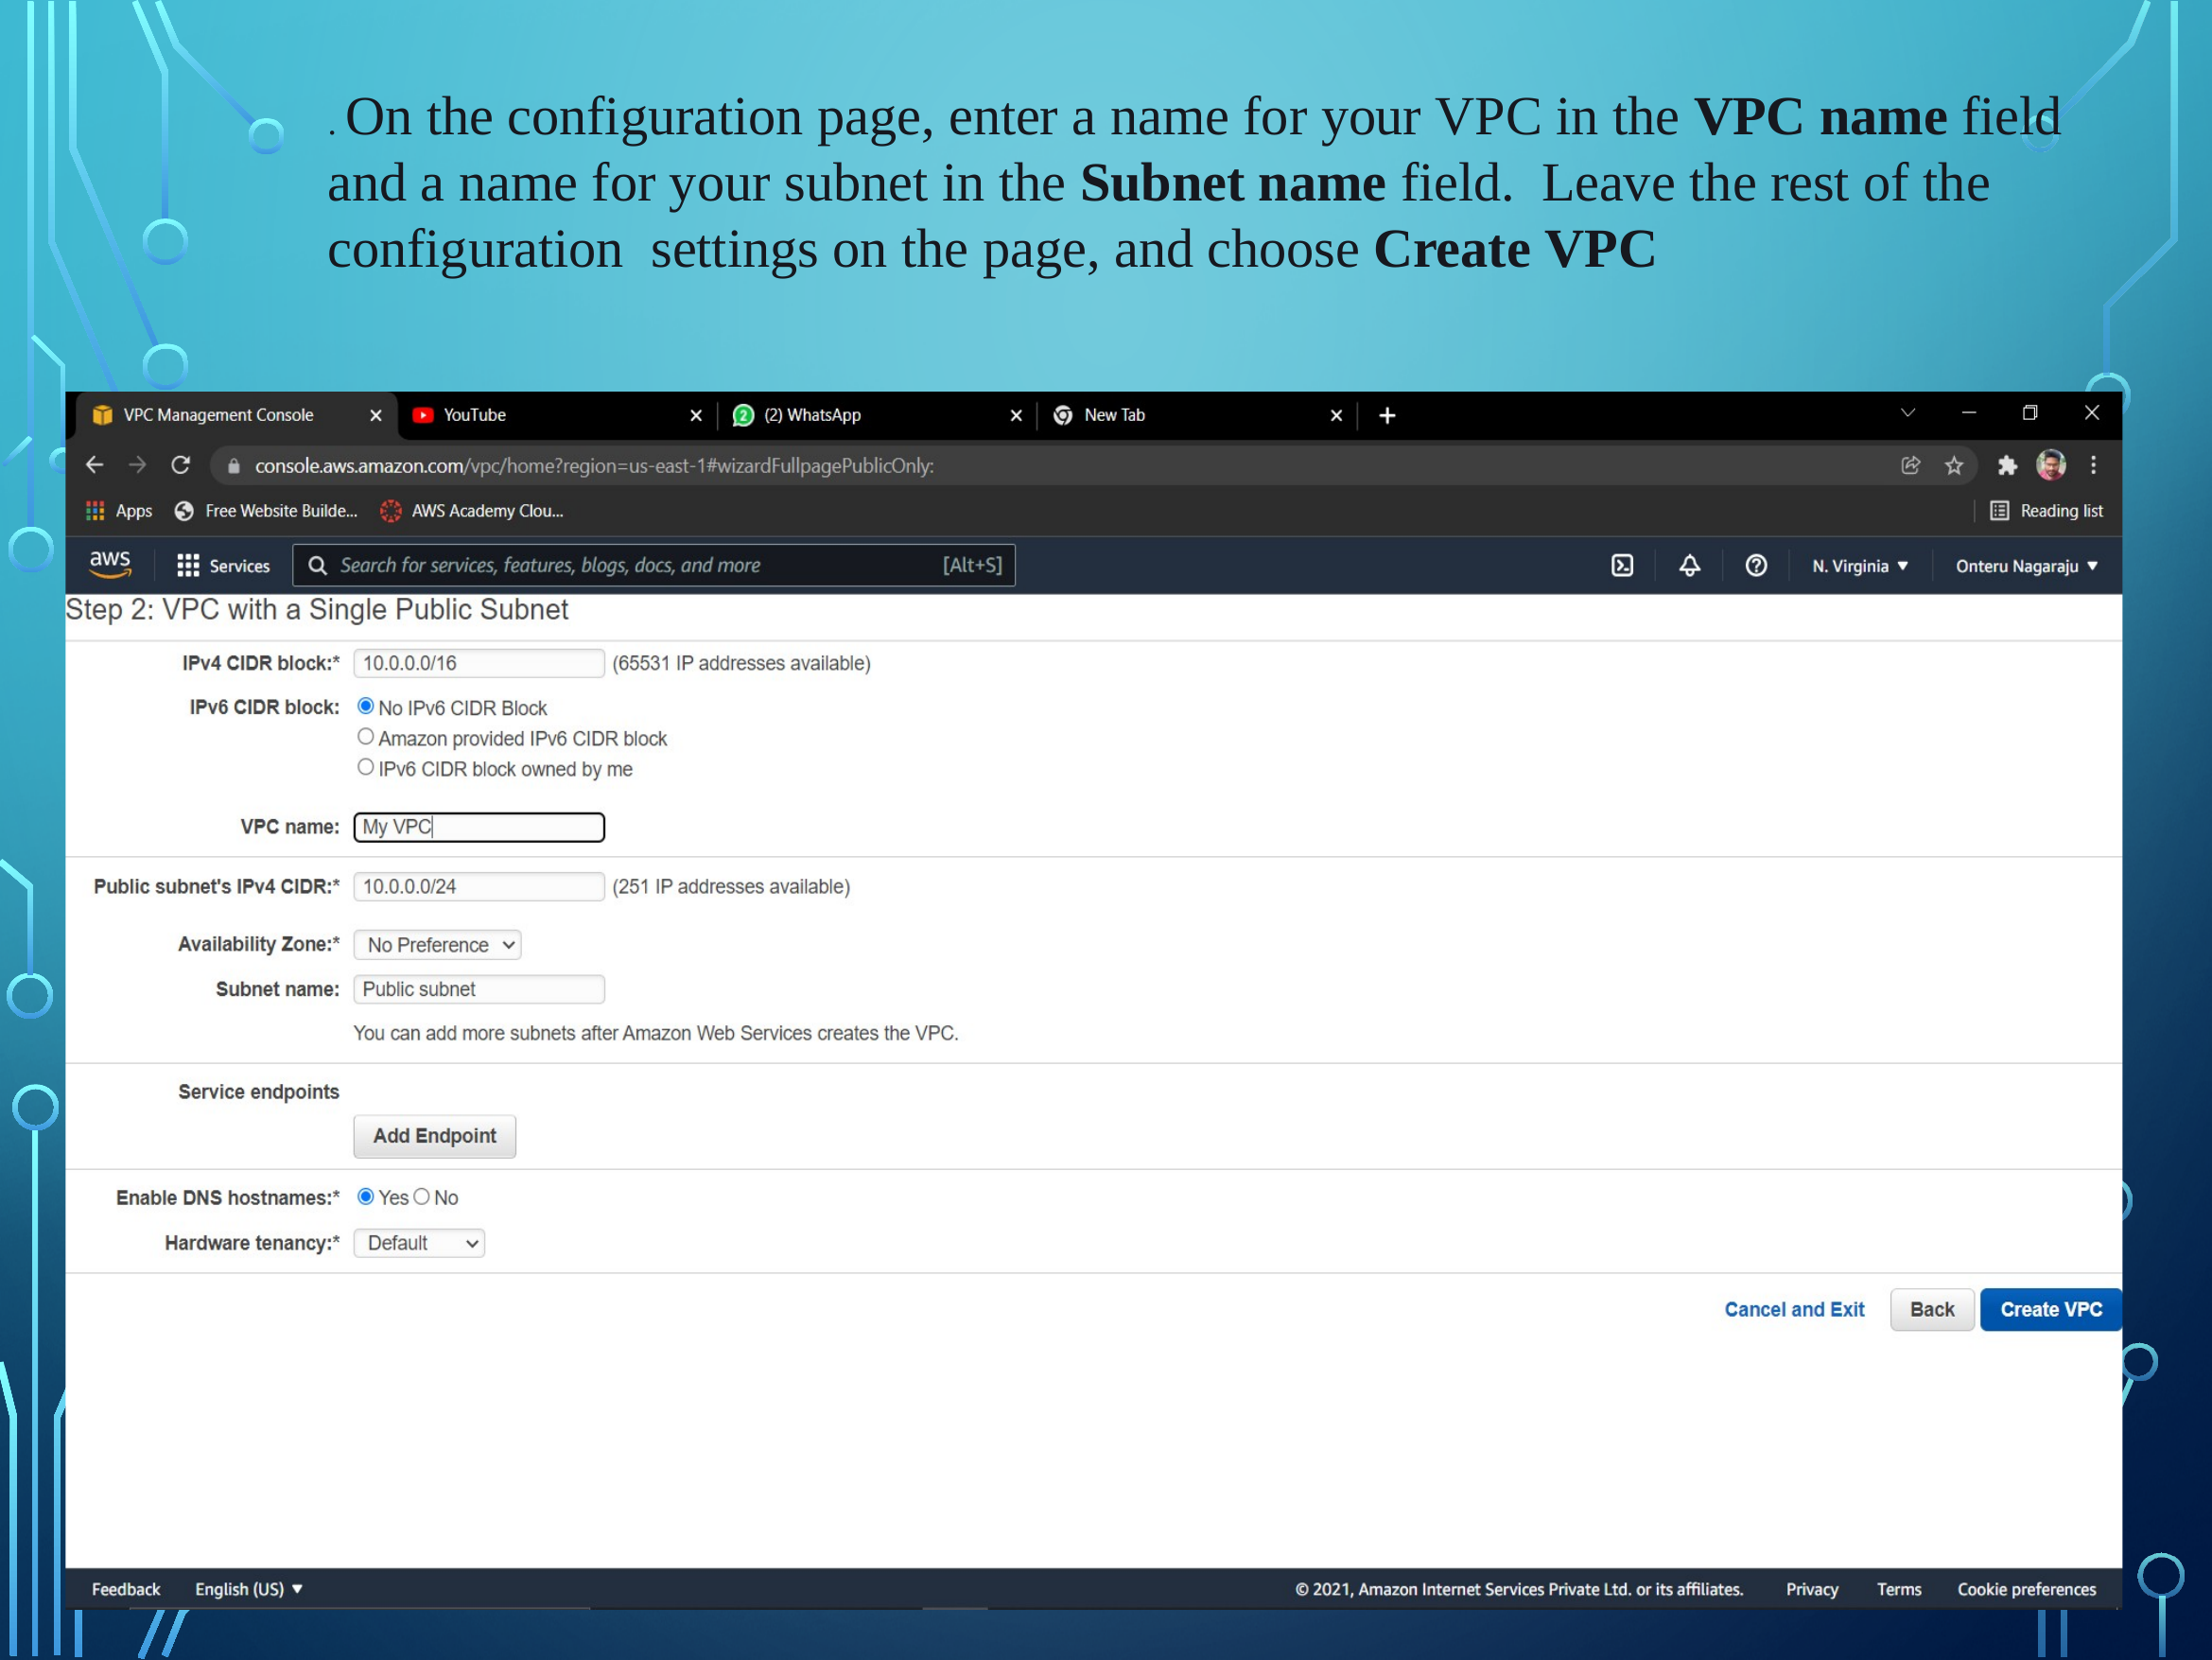

. On the configuration page, enter a name for your VPC in the VPC name field and a name for your subnet in the Subnet name field.  Leave the rest of the configuration  settings on the page, and choose Create VPC